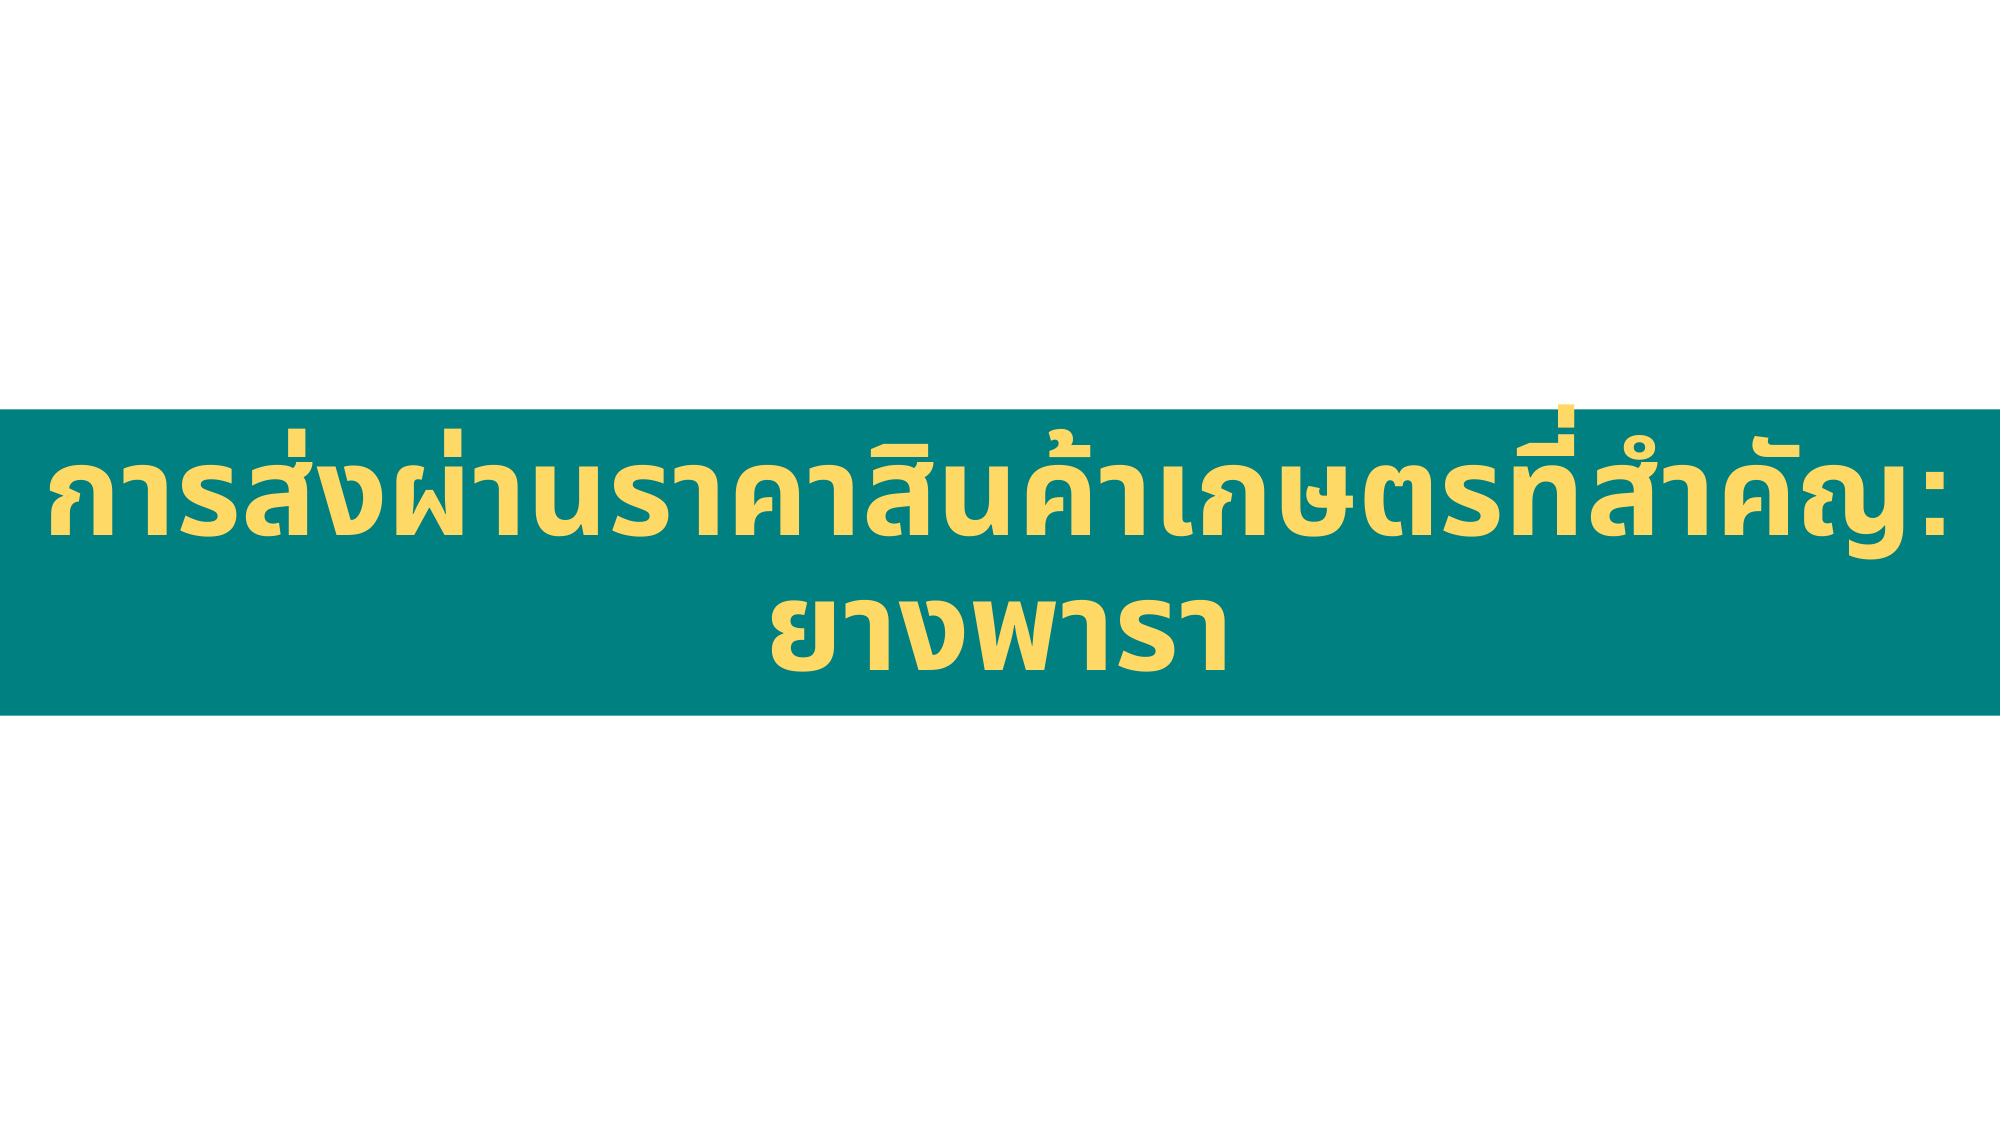

# การส่งผ่านราคาสินค้าเกษตรที่สำคัญ: ยางพารา